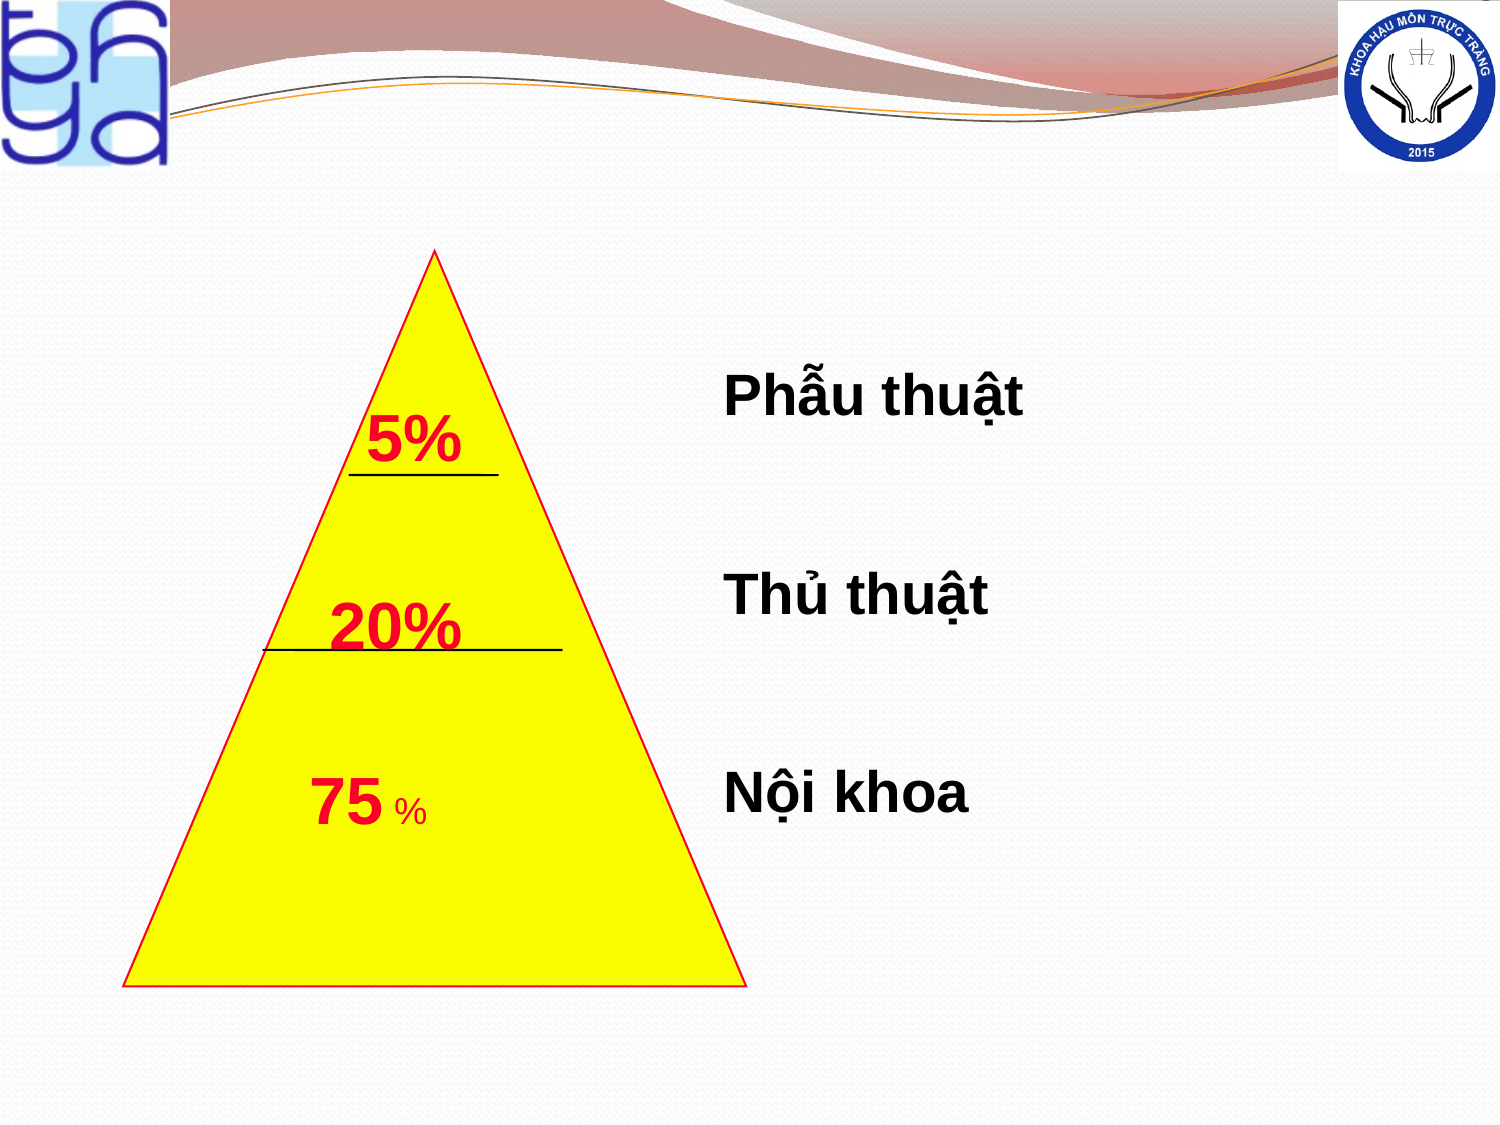

Phẫu thuật

Thủ thuật

Nội khoa

5%

20%

75 %